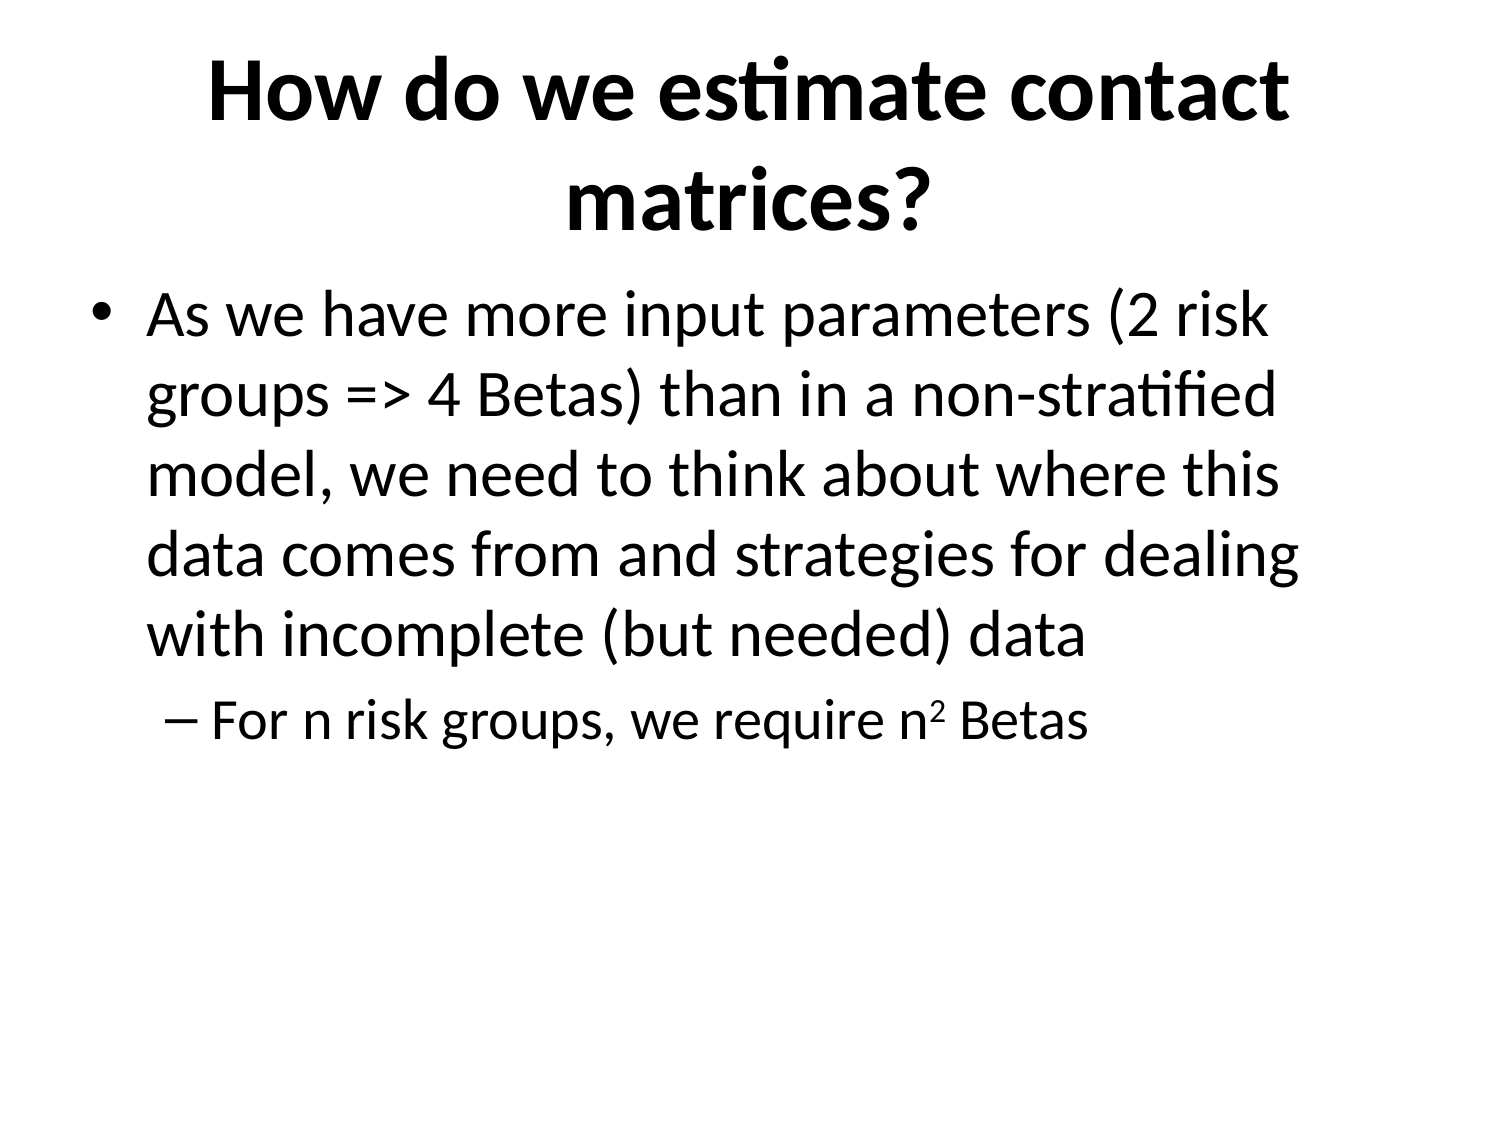

# How do we estimate contact matrices?
As we have more input parameters (2 risk groups => 4 Betas) than in a non-stratified model, we need to think about where this data comes from and strategies for dealing with incomplete (but needed) data
For n risk groups, we require n2 Betas